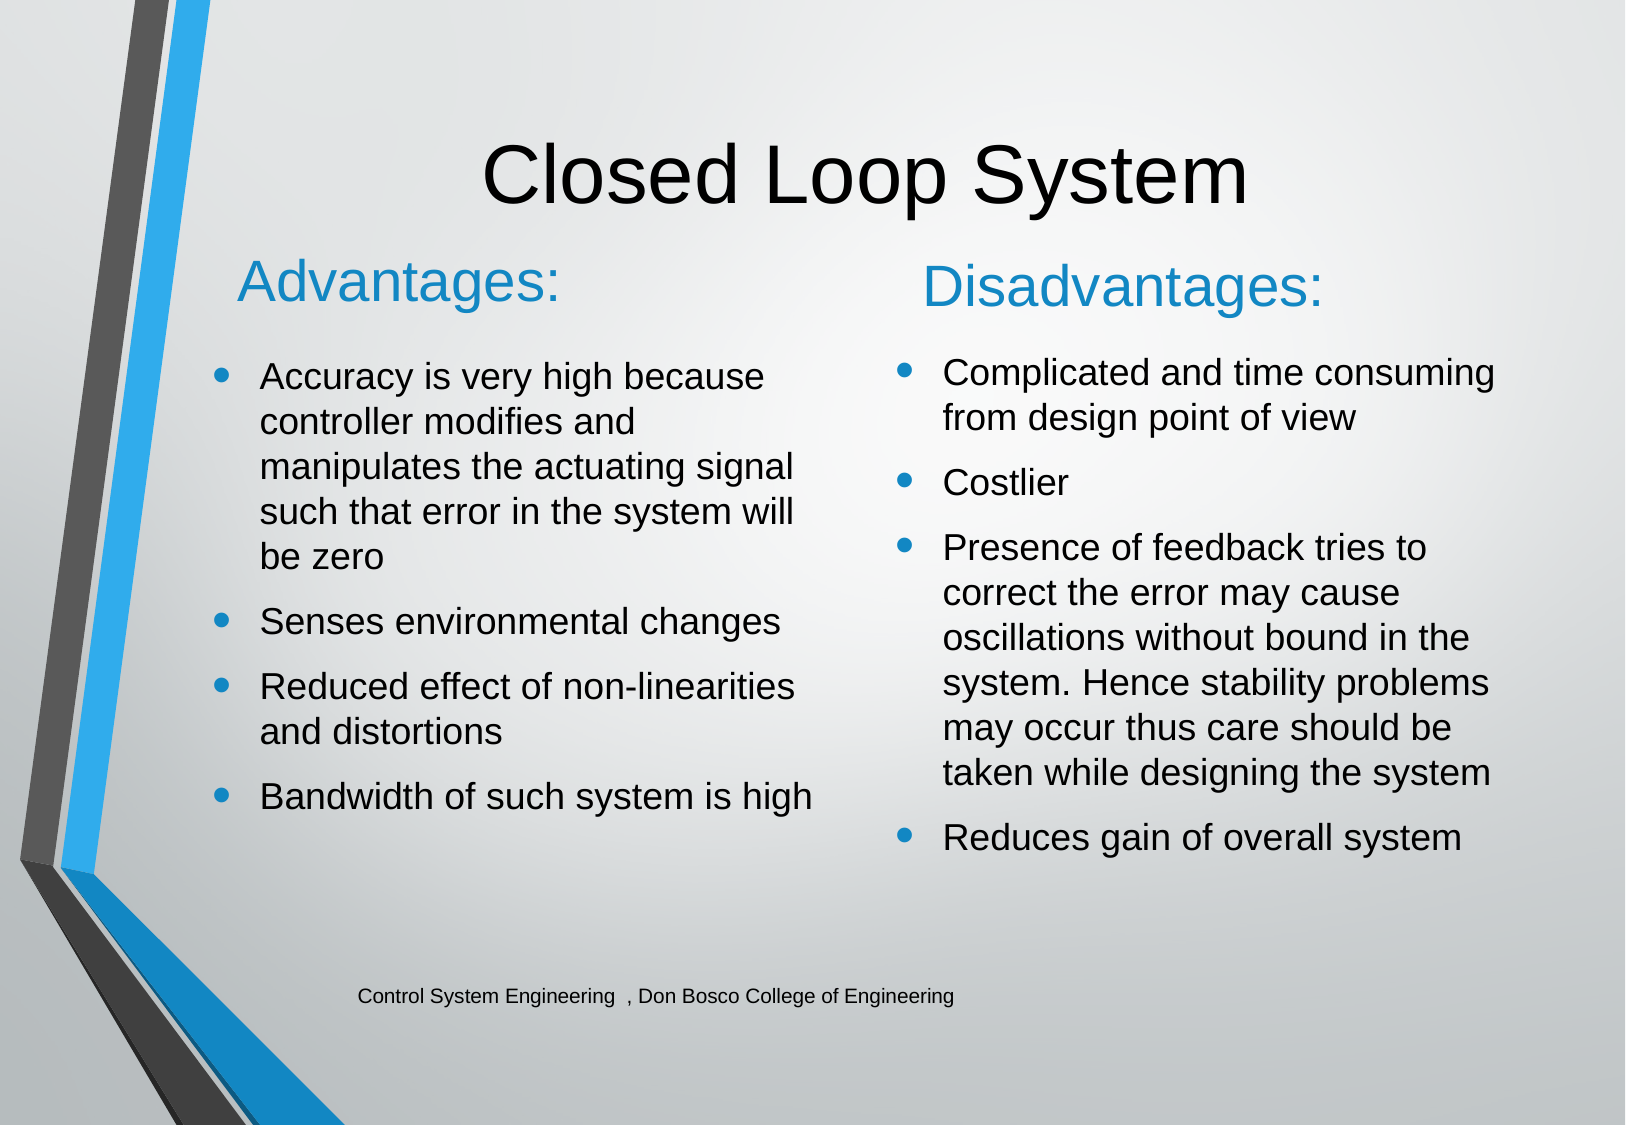

Closed Loop System
Advantages:
Disadvantages:
Complicated and time consuming from design point of view
Costlier
Presence of feedback tries to correct the error may cause oscillations without bound in the system. Hence stability problems may occur thus care should be taken while designing the system
Reduces gain of overall system
Accuracy is very high because controller modifies and manipulates the actuating signal such that error in the system will be zero
Senses environmental changes
Reduced effect of non-linearities and distortions
Bandwidth of such system is high
Control System Engineering  , Don Bosco College of Engineering